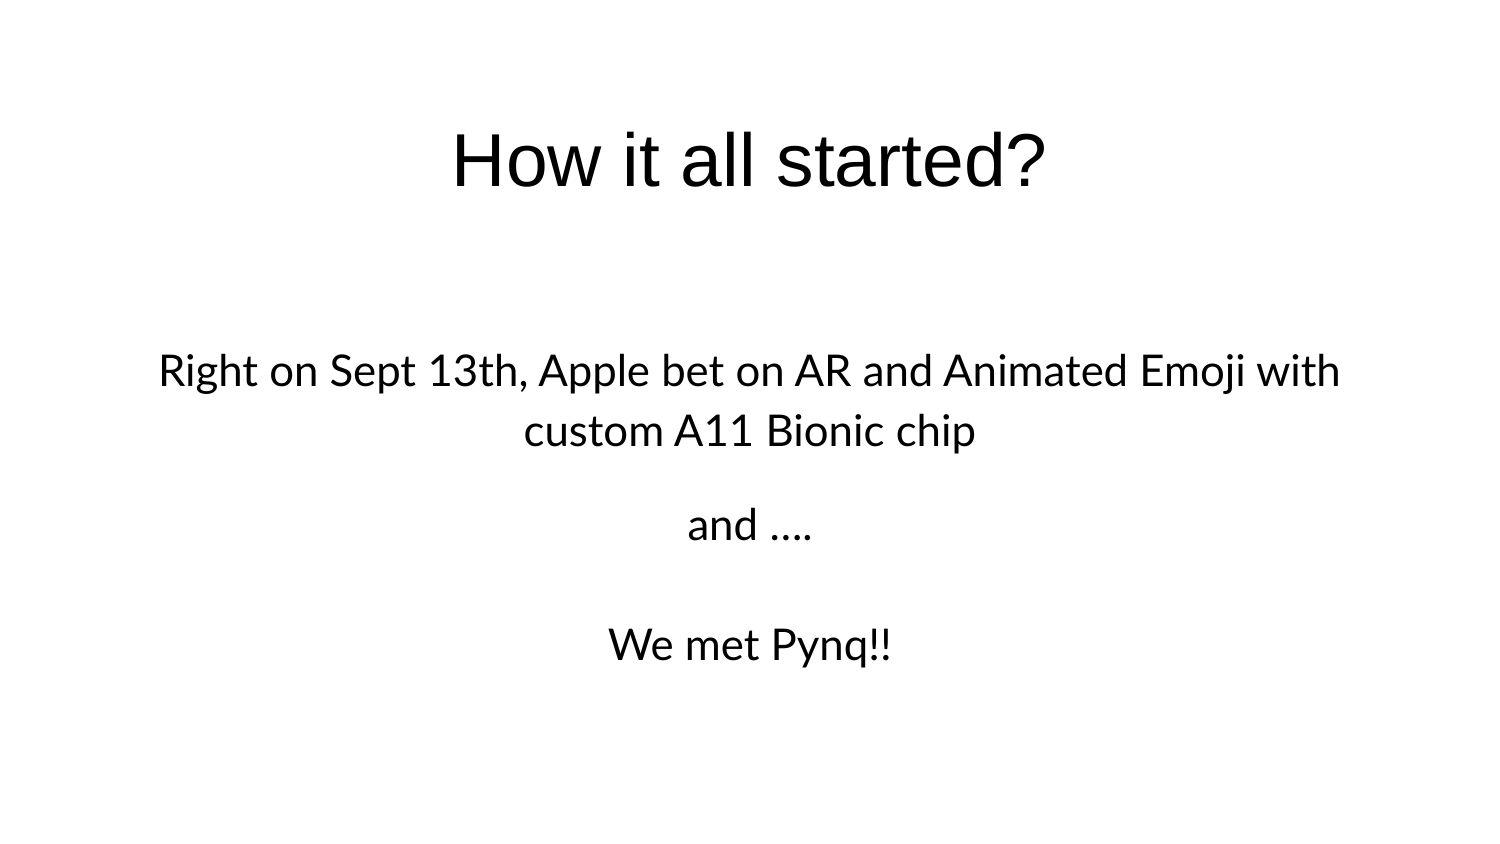

How it all started?
Right on Sept 13th, Apple bet on AR and Animated Emoji with custom A11 Bionic chip
and ….
We met Pynq!!